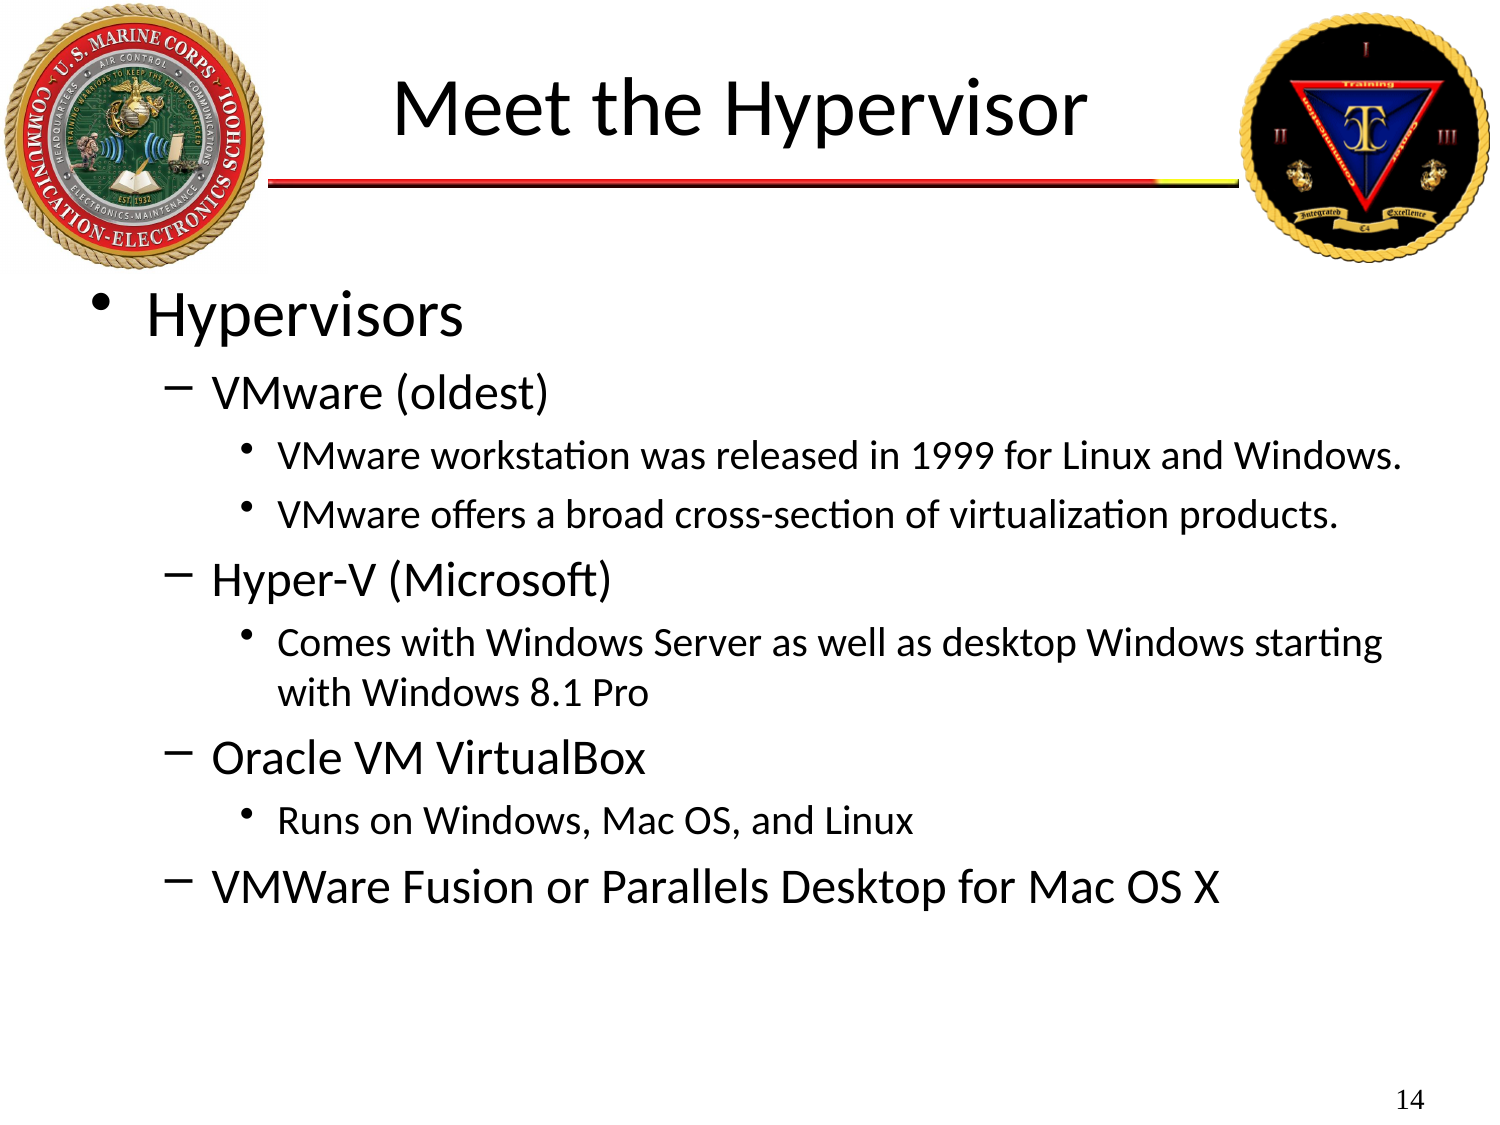

# Meet the Hypervisor
Hypervisors
VMware (oldest)
VMware workstation was released in 1999 for Linux and Windows.
VMware offers a broad cross-section of virtualization products.
Hyper-V (Microsoft)
Comes with Windows Server as well as desktop Windows starting with Windows 8.1 Pro
Oracle VM VirtualBox
Runs on Windows, Mac OS, and Linux
VMWare Fusion or Parallels Desktop for Mac OS X